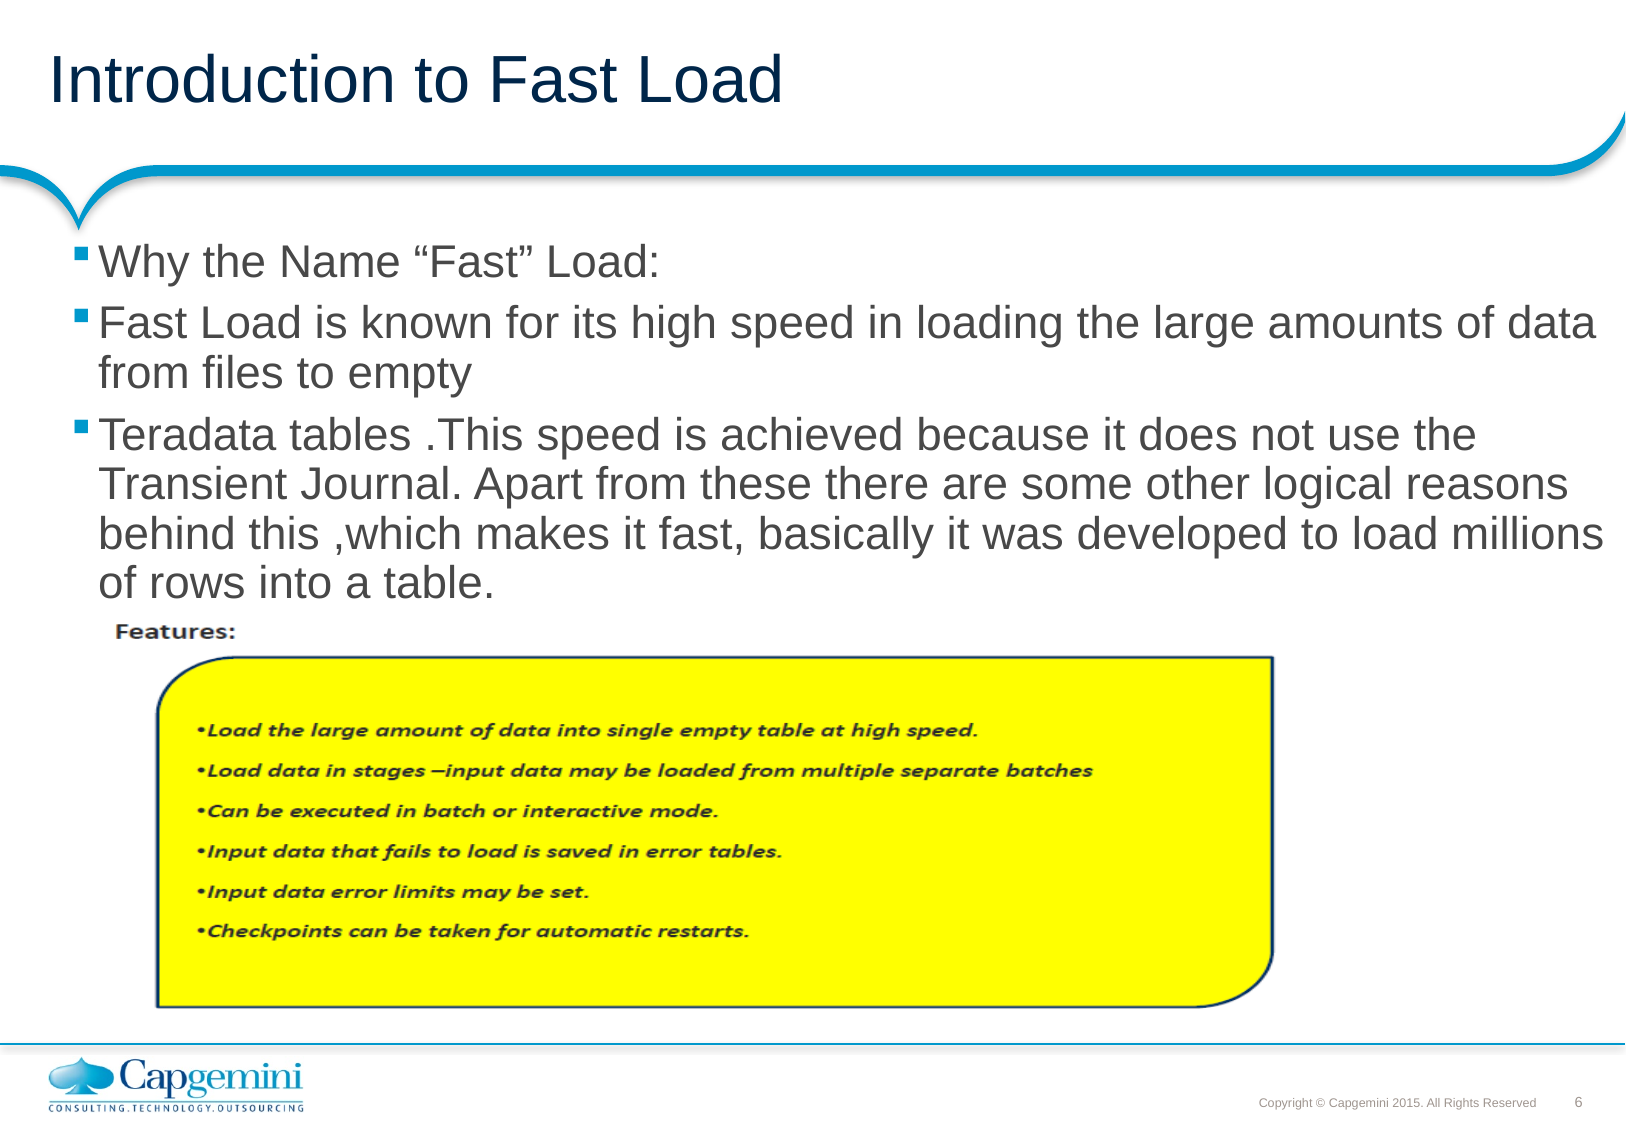

# Introduction to Fast Load
Why the Name “Fast” Load:
Fast Load is known for its high speed in loading the large amounts of data from files to empty
Teradata tables .This speed is achieved because it does not use the Transient Journal. Apart from these there are some other logical reasons behind this ,which makes it fast, basically it was developed to load millions of rows into a table.